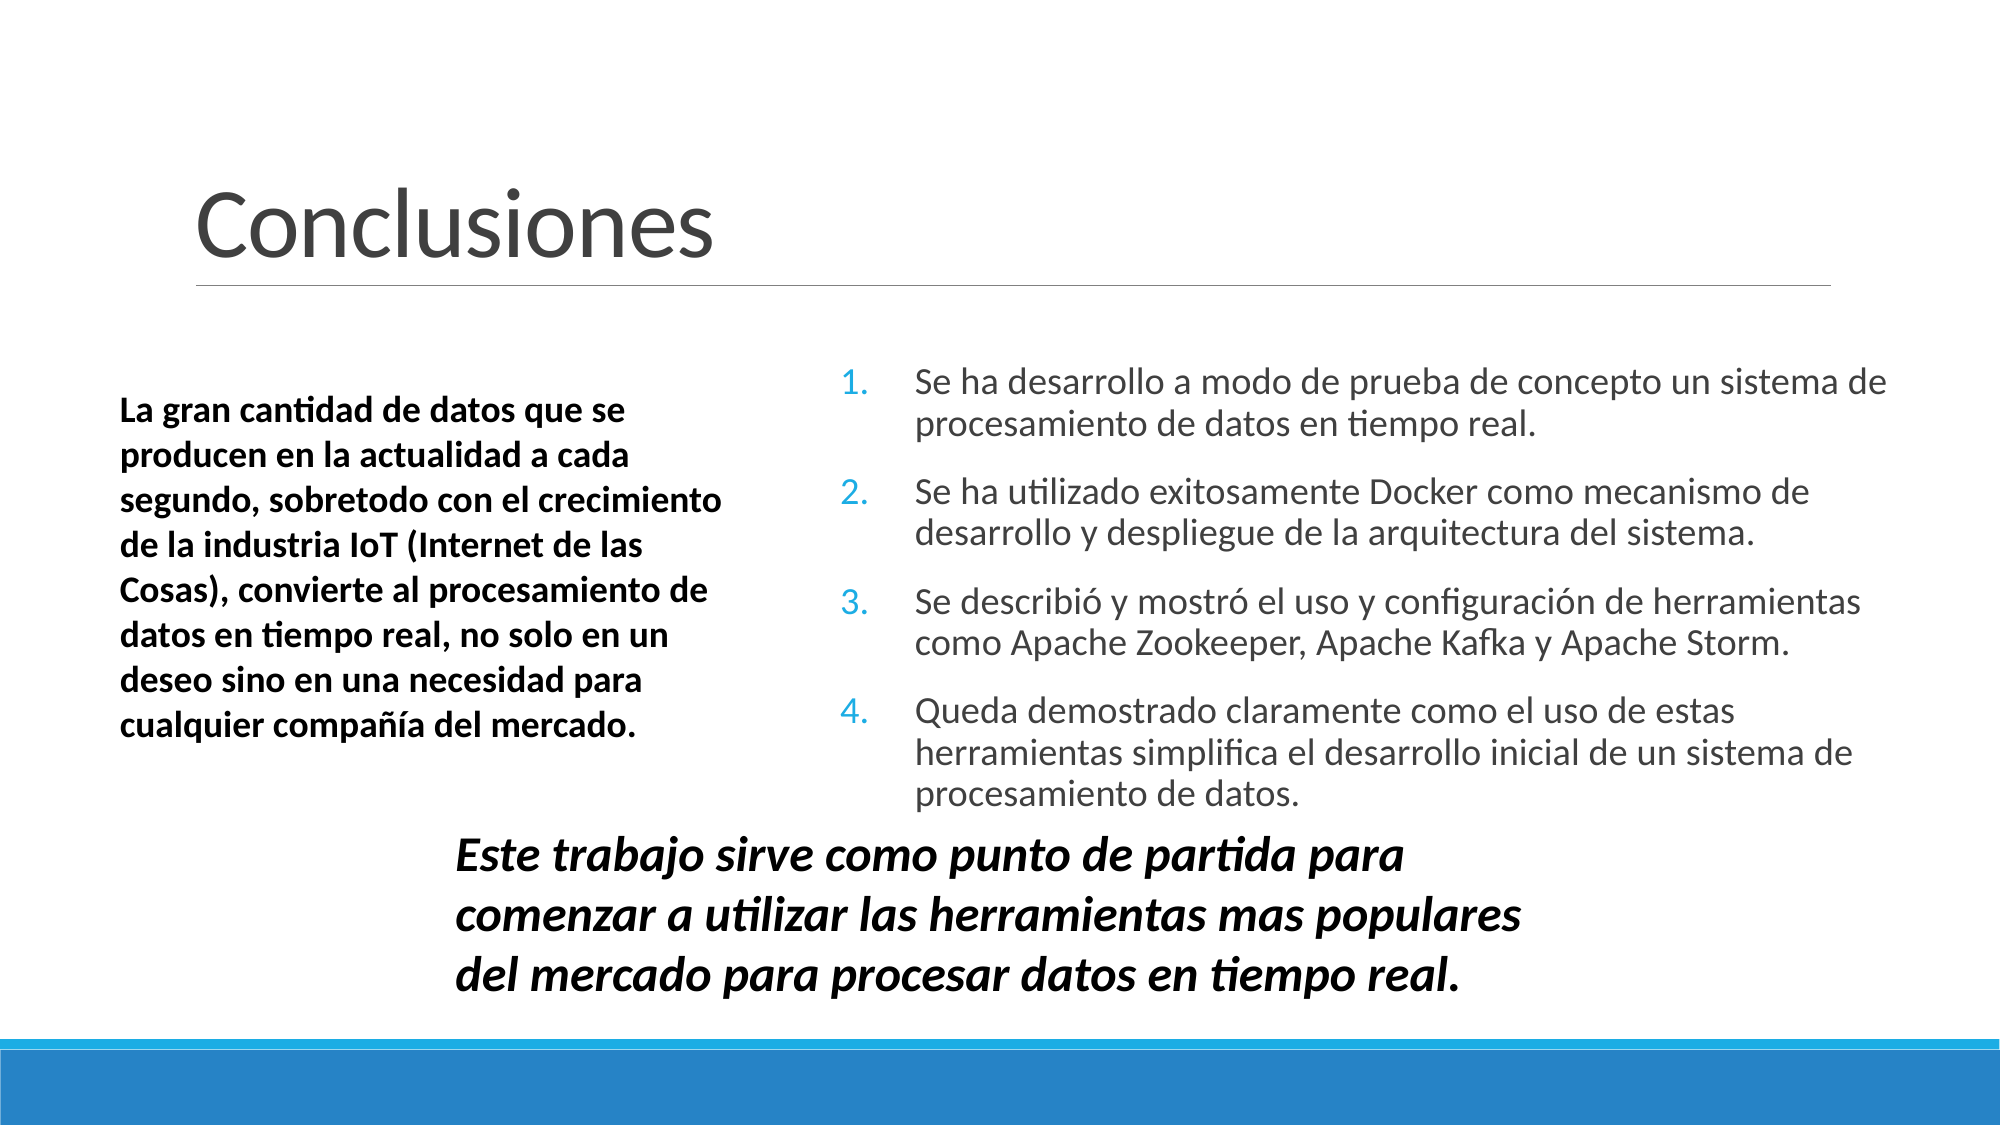

# Conclusiones
Se ha desarrollo a modo de prueba de concepto un sistema de procesamiento de datos en tiempo real.
Se ha utilizado exitosamente Docker como mecanismo de desarrollo y despliegue de la arquitectura del sistema.
Se describió y mostró el uso y configuración de herramientas como Apache Zookeeper, Apache Kafka y Apache Storm.
Queda demostrado claramente como el uso de estas herramientas simplifica el desarrollo inicial de un sistema de procesamiento de datos.

La gran cantidad de datos que se producen en la actualidad a cada segundo, sobretodo con el crecimiento de la industria IoT (Internet de las Cosas), convierte al procesamiento de datos en tiempo real, no solo en un deseo sino en una necesidad para cualquier compañía del mercado.
Este trabajo sirve como punto de partida para comenzar a utilizar las herramientas mas populares del mercado para procesar datos en tiempo real.